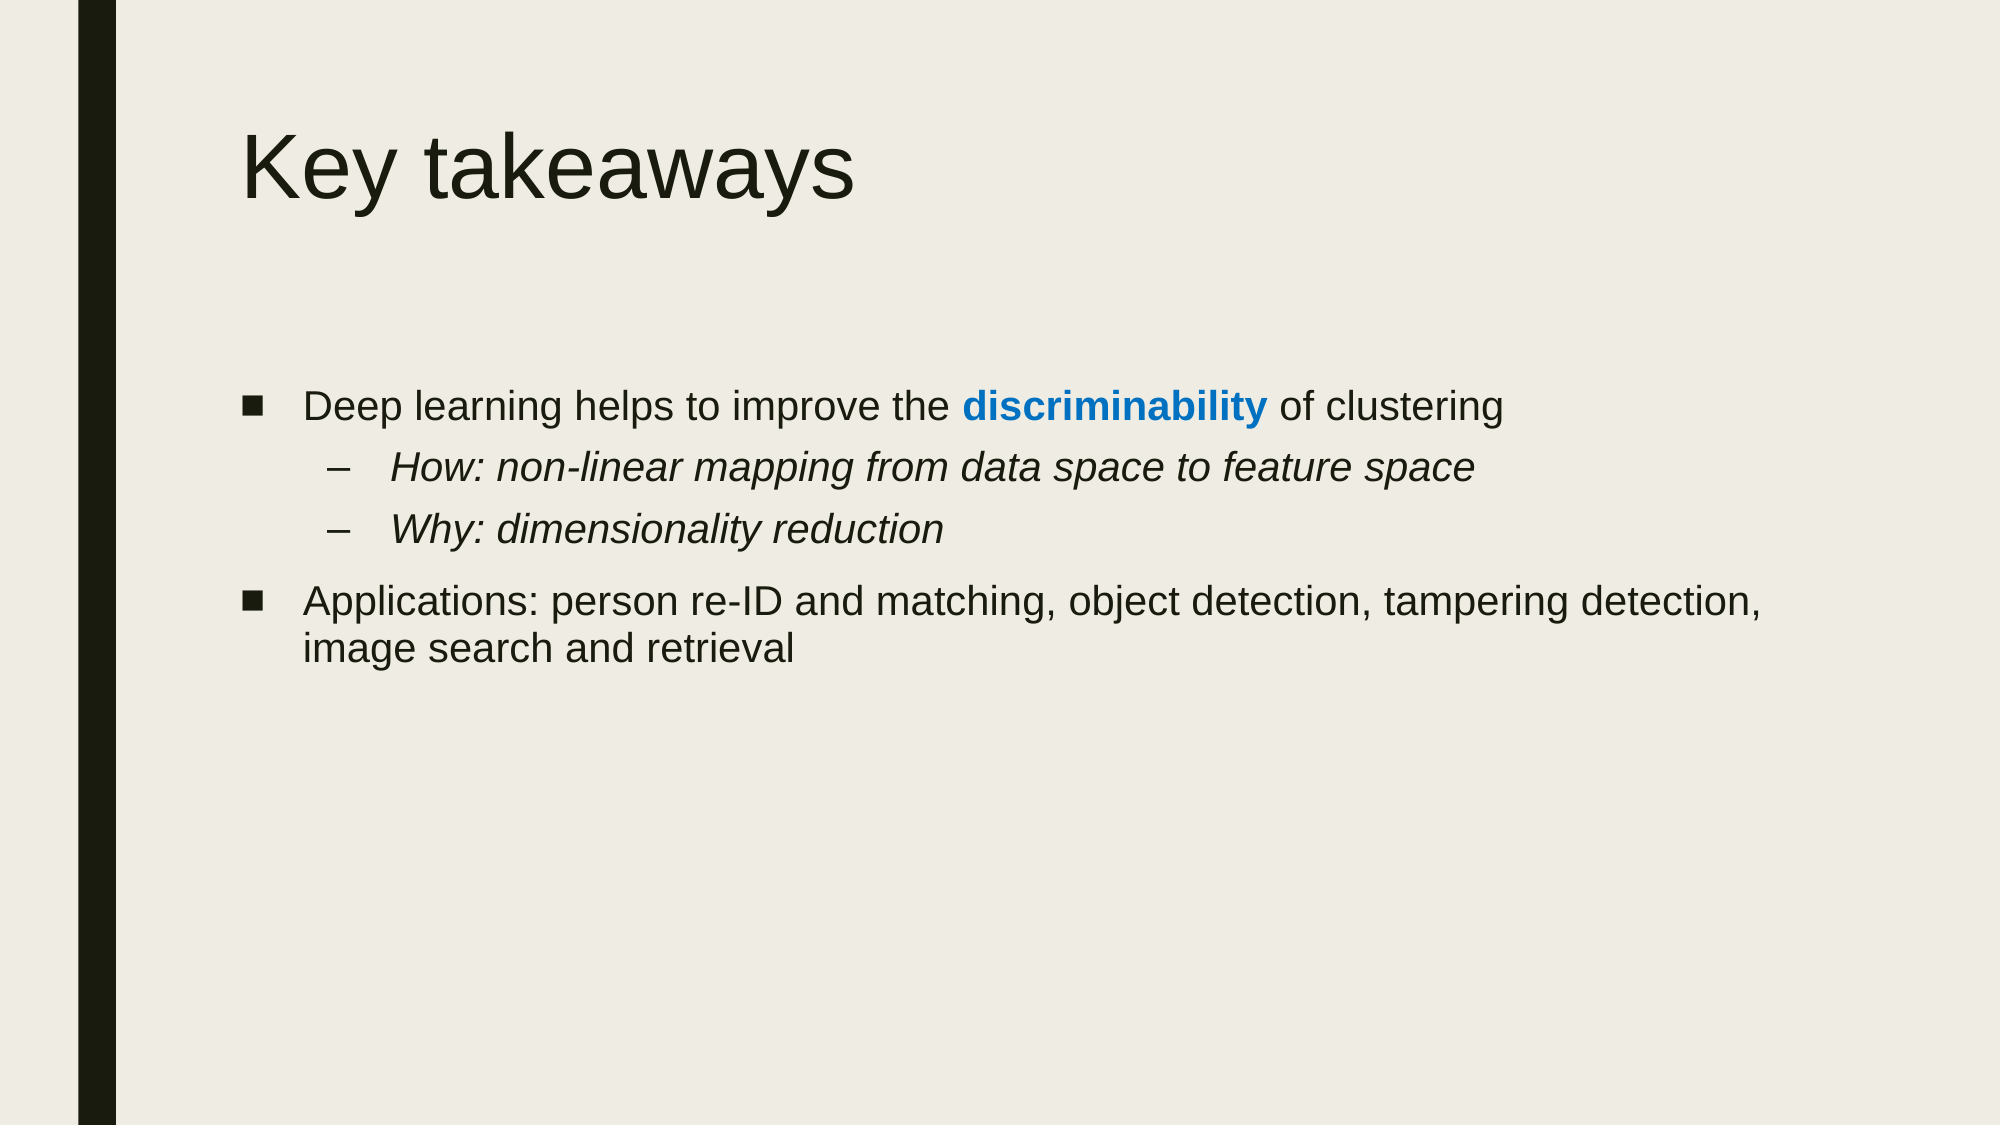

# Key takeaways
Deep learning helps to improve the discriminability of clustering
How: non-linear mapping from data space to feature space
Why: dimensionality reduction
Applications: person re-ID and matching, object detection, tampering detection, image search and retrieval